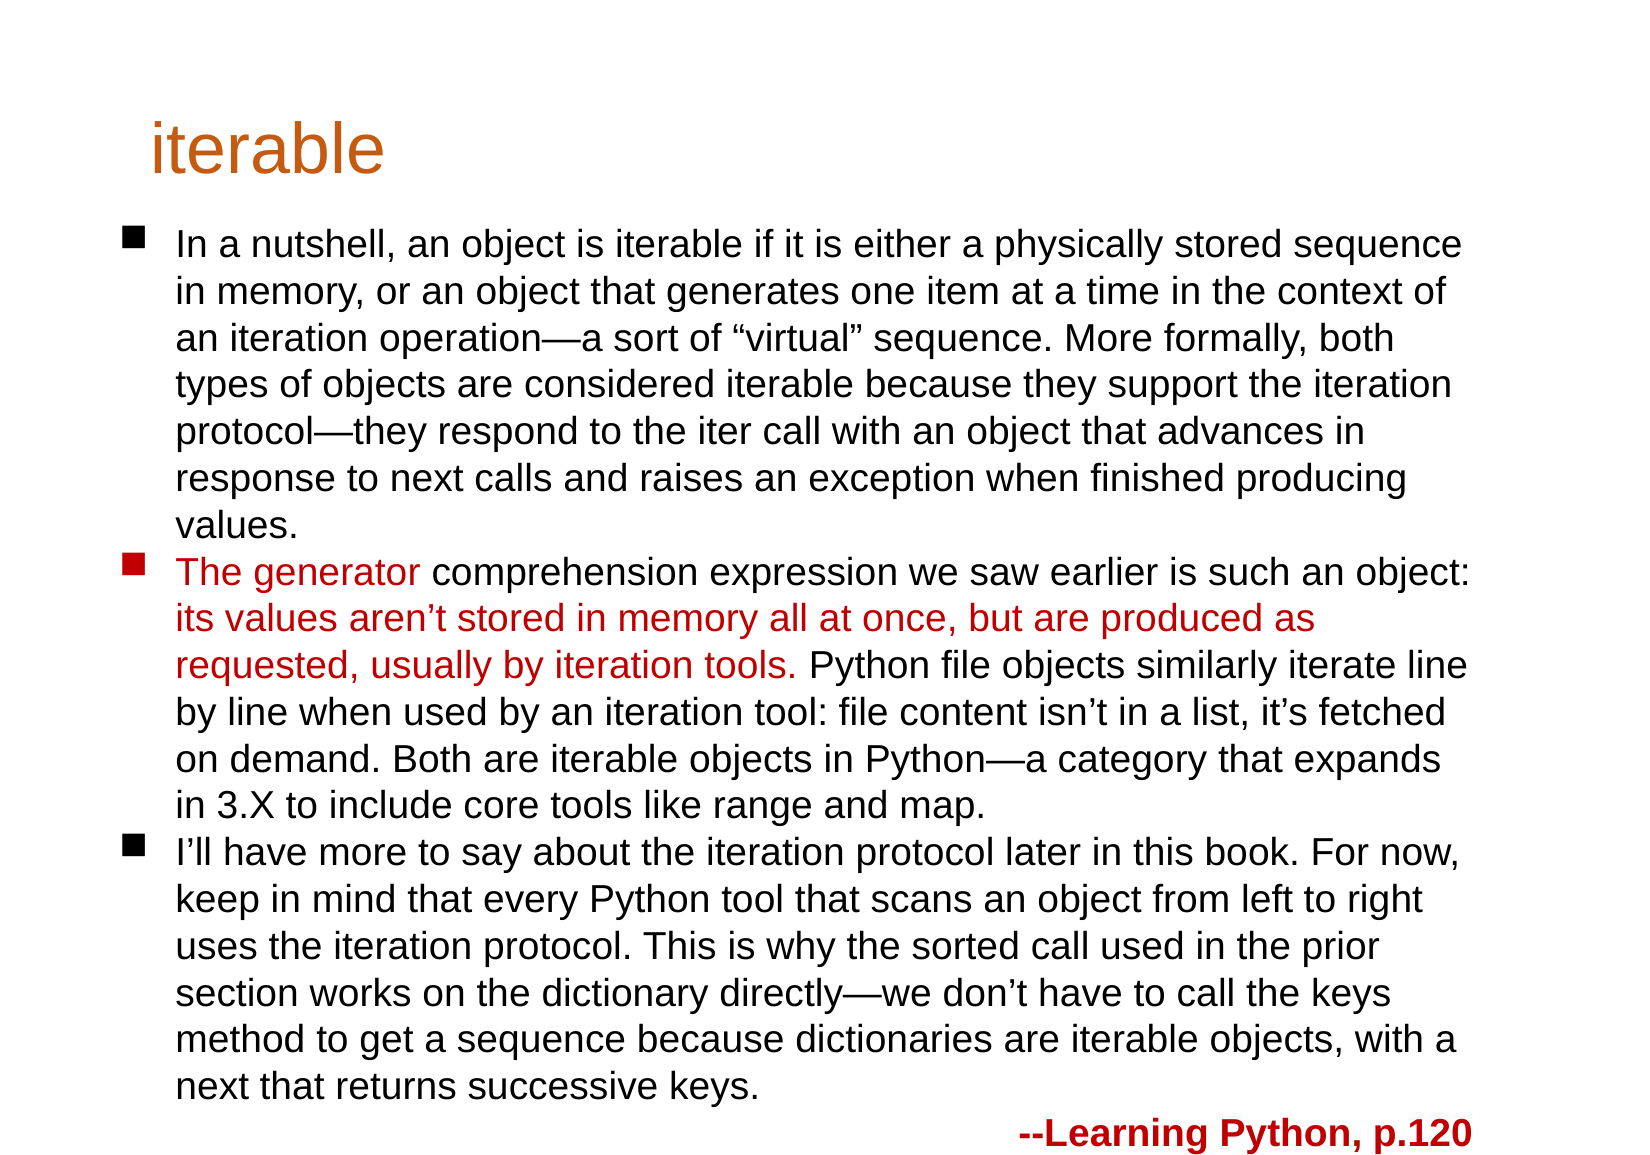

iterable
In a nutshell, an object is iterable if it is either a physically stored sequence in memory, or an object that generates one item at a time in the context of an iteration operation—a sort of “virtual” sequence. More formally, both types of objects are considered iterable because they support the iteration protocol—they respond to the iter call with an object that advances in response to next calls and raises an exception when finished producing values.
The generator comprehension expression we saw earlier is such an object: its values aren’t stored in memory all at once, but are produced as requested, usually by iteration tools. Python file objects similarly iterate line by line when used by an iteration tool: file content isn’t in a list, it’s fetched on demand. Both are iterable objects in Python—a category that expands in 3.X to include core tools like range and map.
I’ll have more to say about the iteration protocol later in this book. For now, keep in mind that every Python tool that scans an object from left to right uses the iteration protocol. This is why the sorted call used in the prior section works on the dictionary directly—we don’t have to call the keys method to get a sequence because dictionaries are iterable objects, with a next that returns successive keys.
--Learning Python, p.120